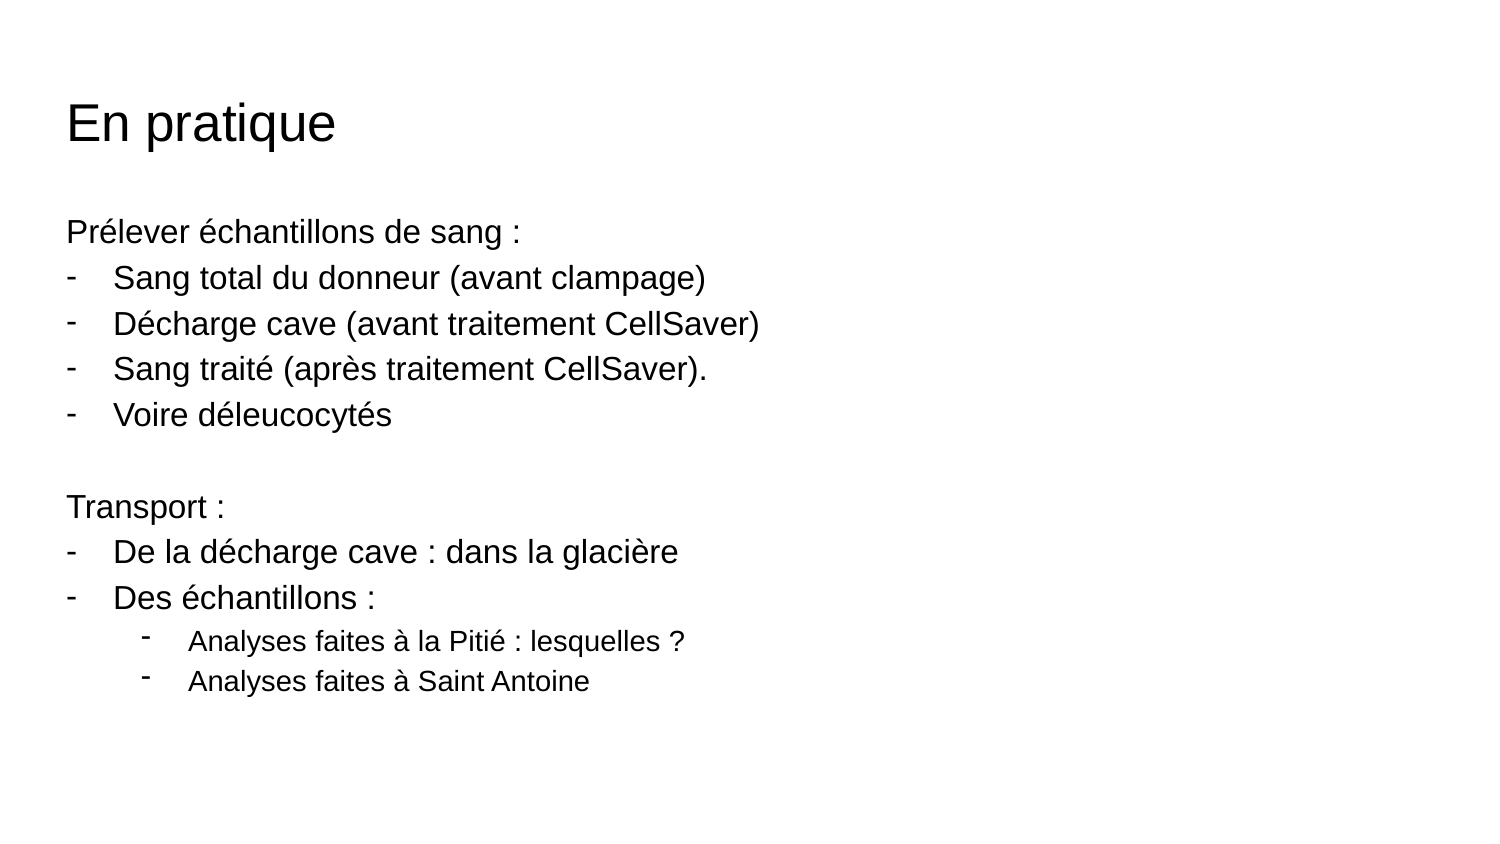

# En pratique
Prélever échantillons de sang :
Sang total du donneur (avant clampage)
Décharge cave (avant traitement CellSaver)
Sang traité (après traitement CellSaver).
Voire déleucocytés

Transport :
De la décharge cave : dans la glacière
Des échantillons :
Analyses faites à la Pitié : lesquelles ?
Analyses faites à Saint Antoine